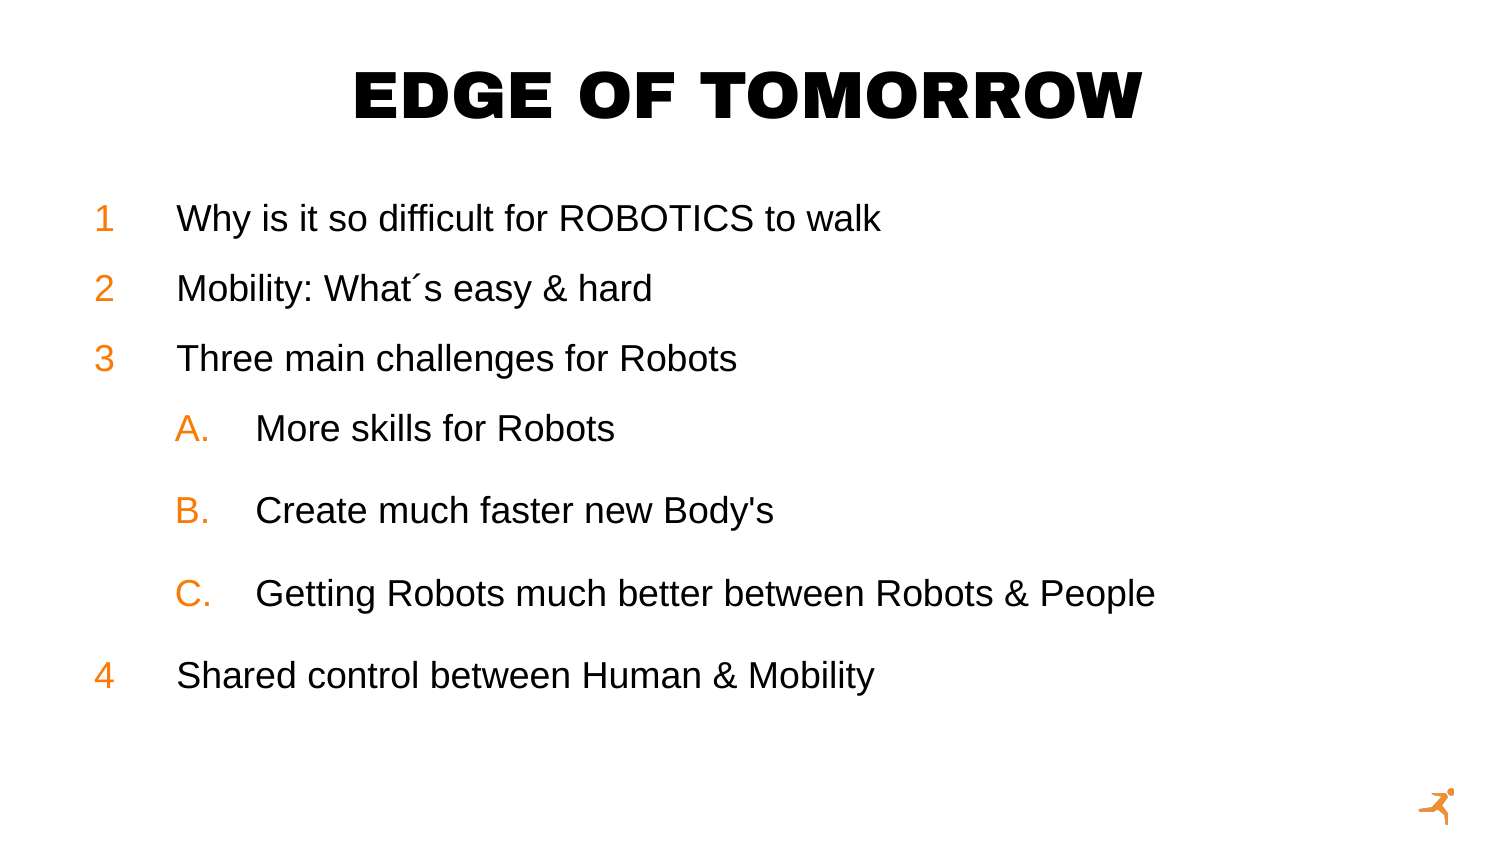

# EDGE OF TOMORROW
Why is it so difficult for ROBOTICS to walk
Mobility: What´s easy & hard
Three main challenges for Robots
More skills for Robots
Create much faster new Body's
Getting Robots much better between Robots & People
Shared control between Human & Mobility